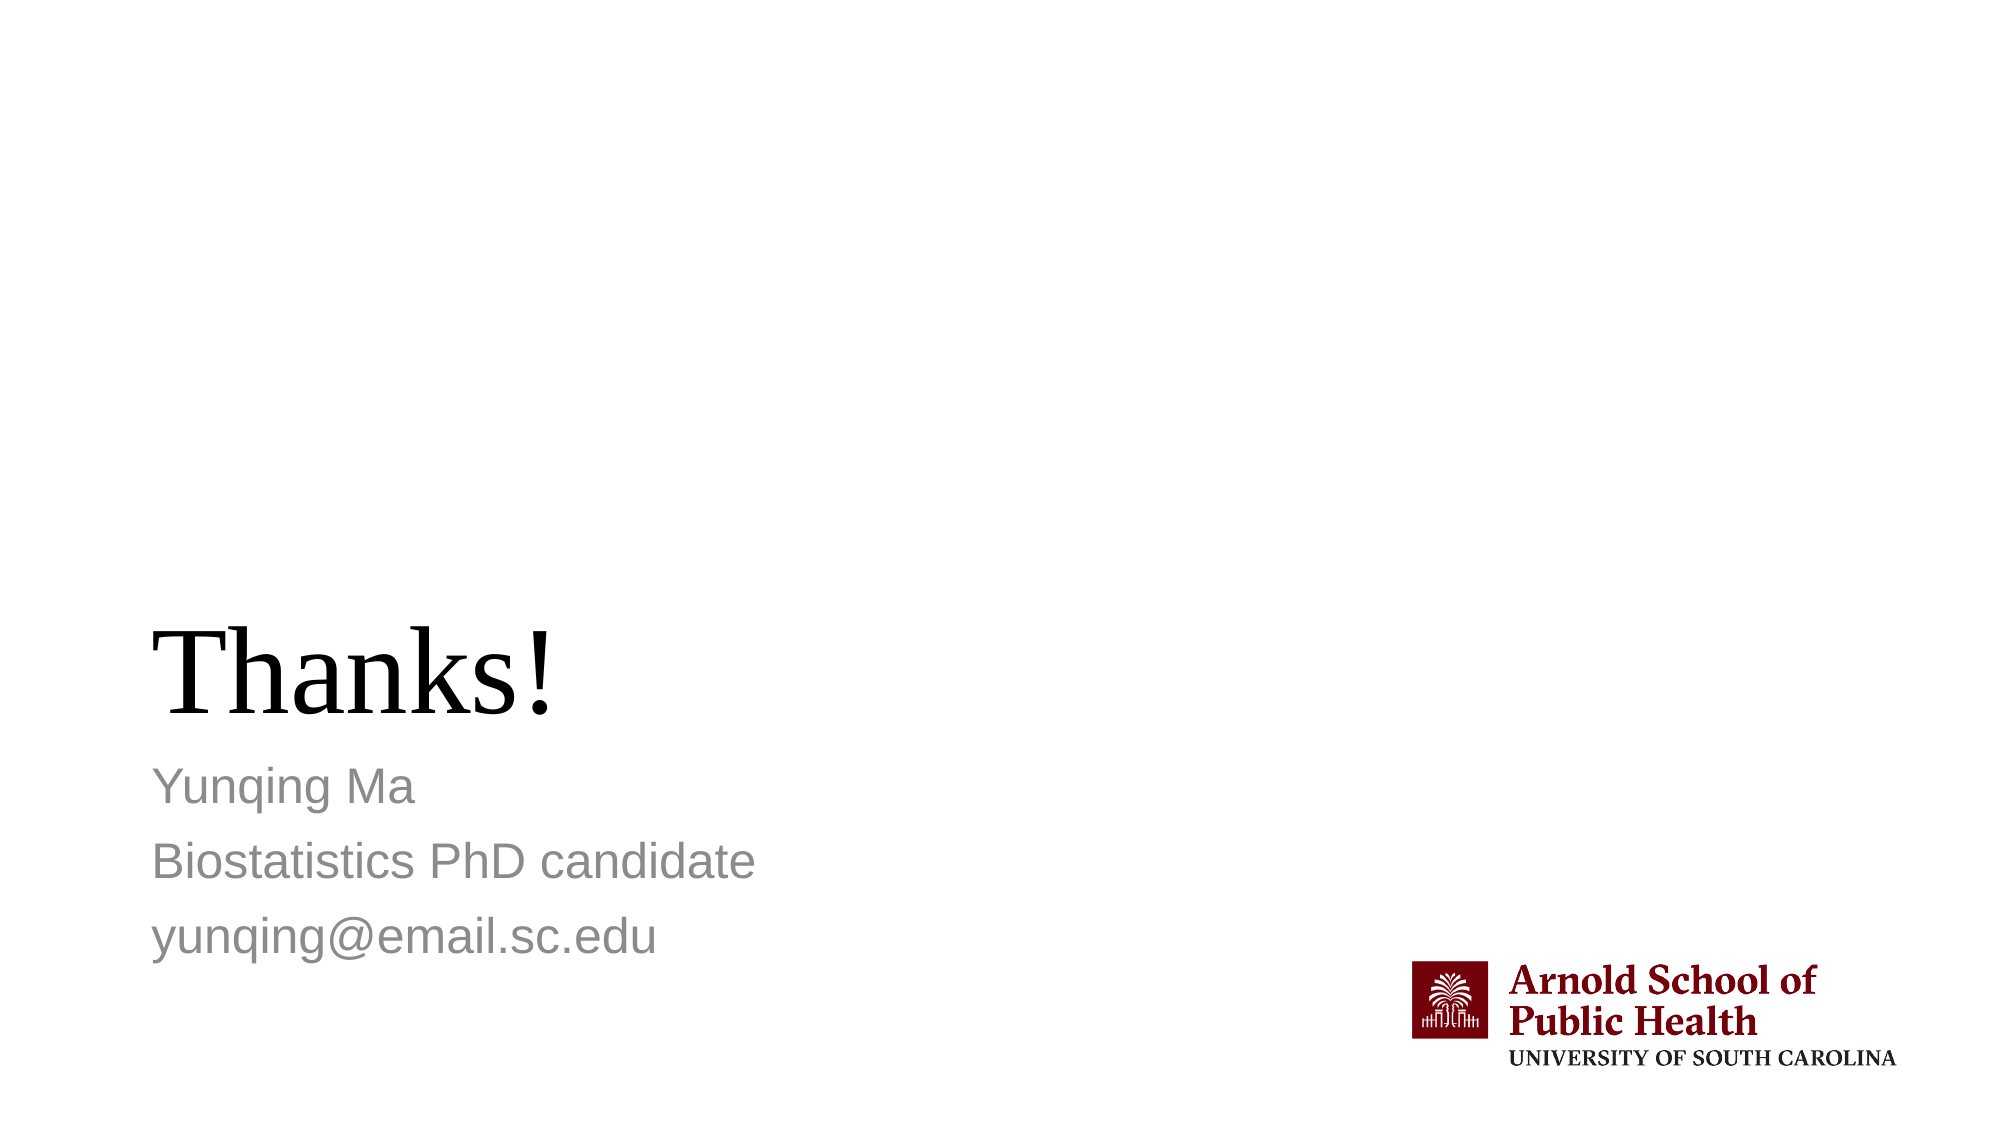

# Thanks!
Yunqing Ma
Biostatistics PhD candidate
yunqing@email.sc.edu